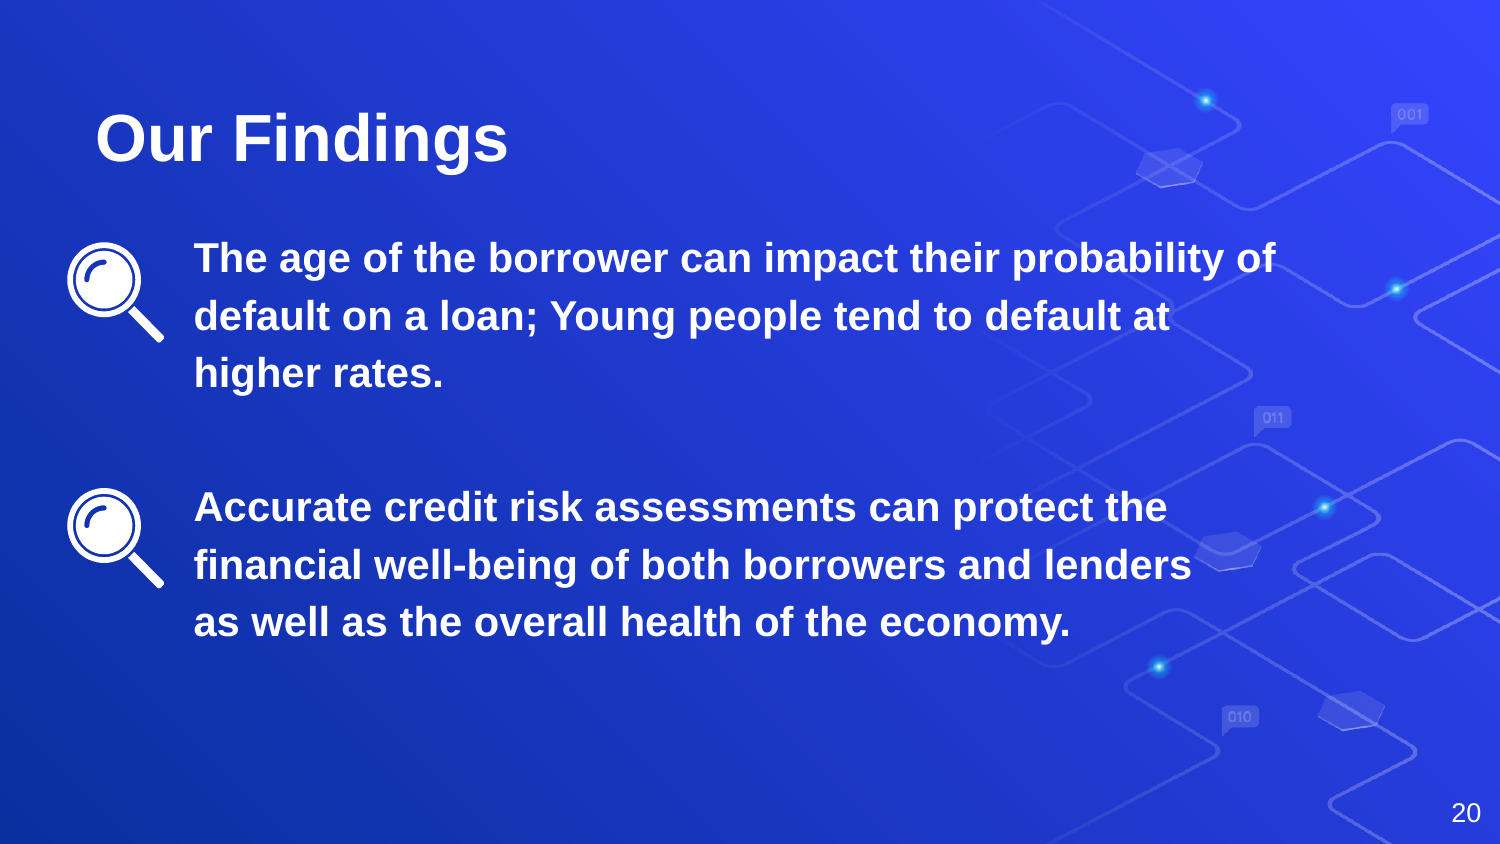

# Our Findings
The age of the borrower can impact their probability of default on a loan; Young people tend to default at higher rates.

Accurate credit risk assessments can protect the financial well-being of both borrowers and lenders as well as the overall health of the economy.

20